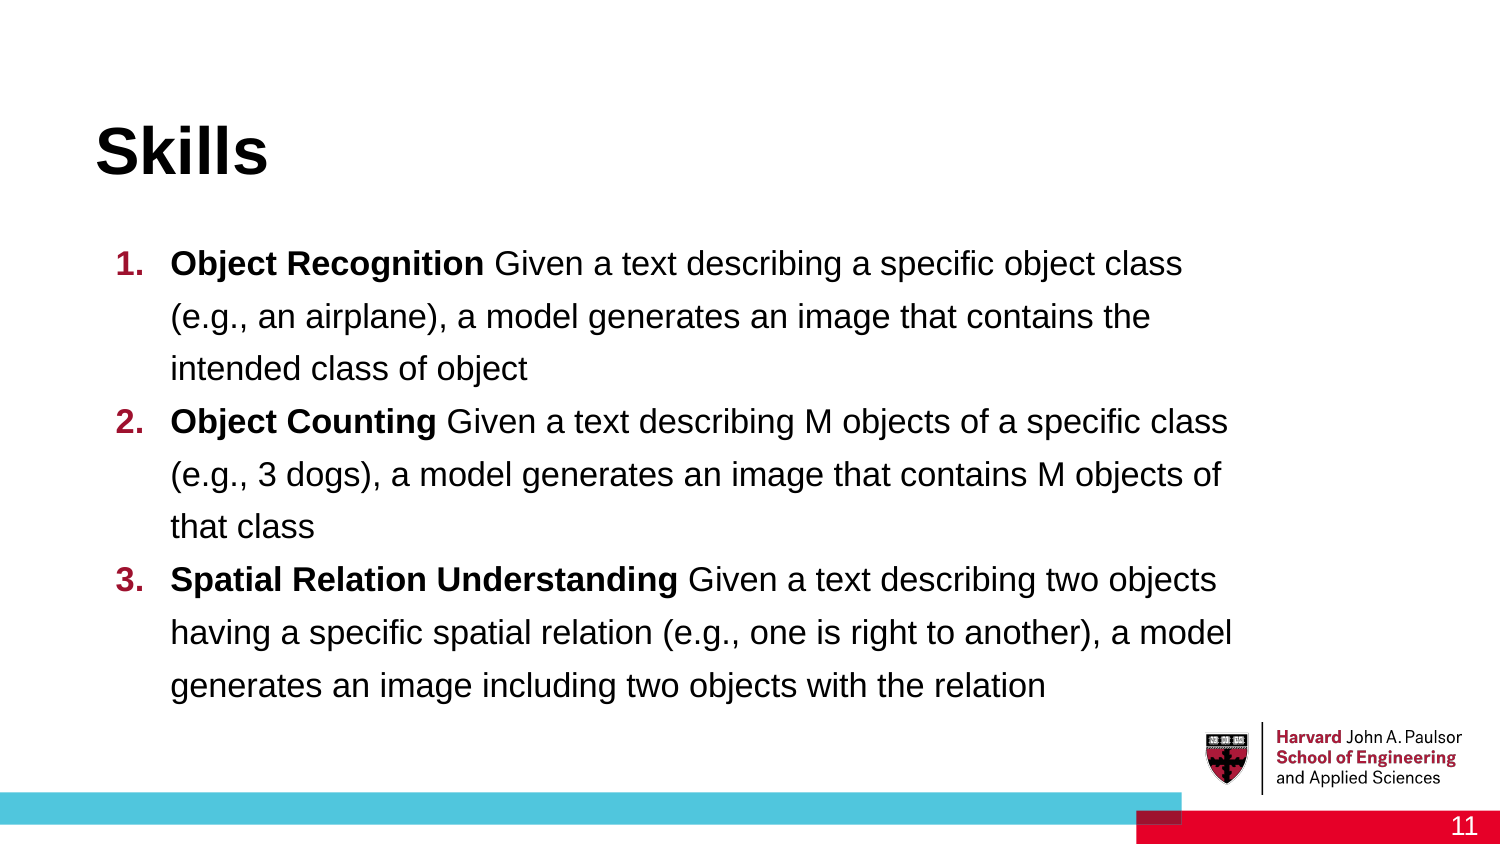

Skills
# Object Recognition Given a text describing a specific object class (e.g., an airplane), a model generates an image that contains the intended class of object
Object Counting Given a text describing M objects of a specific class (e.g., 3 dogs), a model generates an image that contains M objects of that class
Spatial Relation Understanding Given a text describing two objects having a specific spatial relation (e.g., one is right to another), a model generates an image including two objects with the relation
11